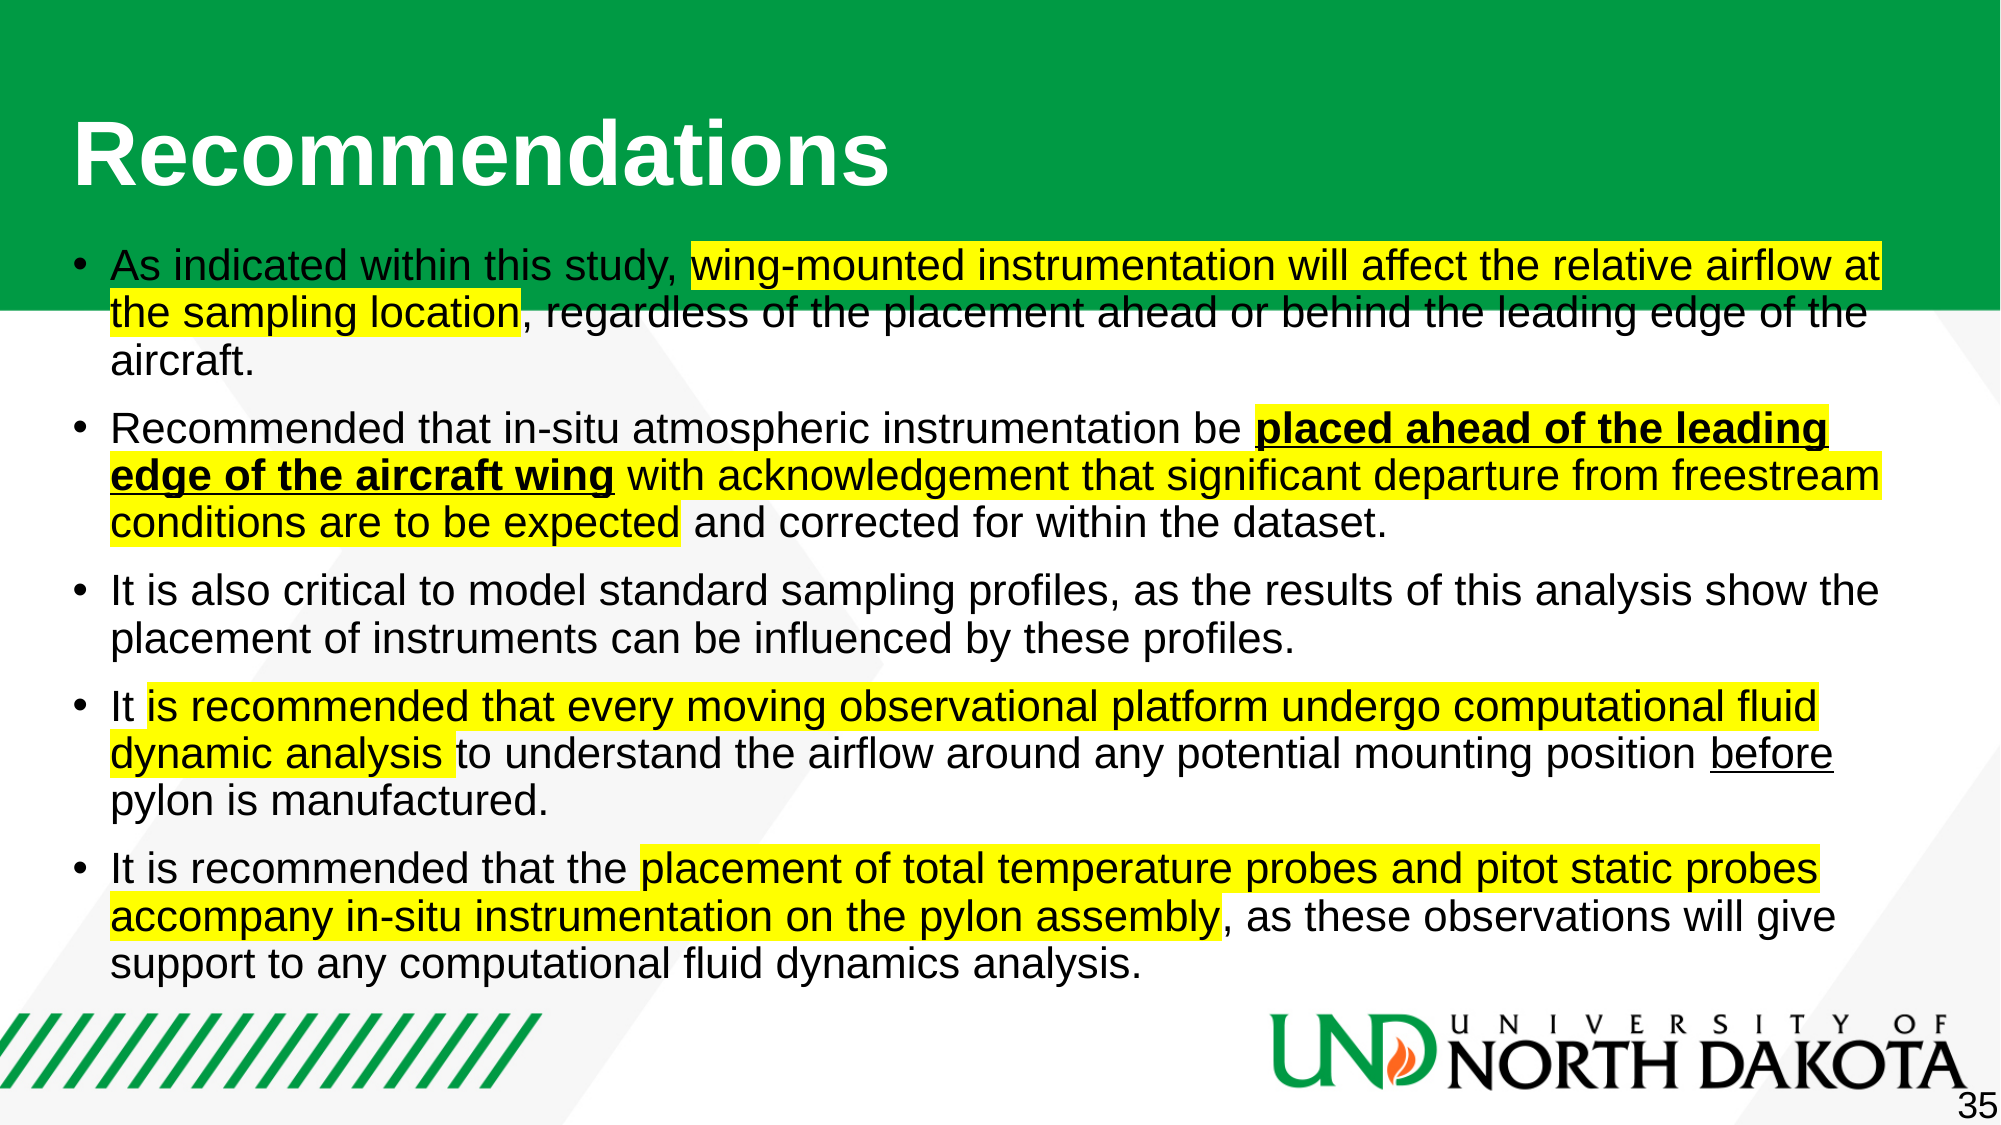

# Recommendations
As indicated within this study, wing-mounted instrumentation will affect the relative airflow at the sampling location, regardless of the placement ahead or behind the leading edge of the aircraft.
Recommended that in-situ atmospheric instrumentation be placed ahead of the leading edge of the aircraft wing with acknowledgement that significant departure from freestream conditions are to be expected and corrected for within the dataset.
It is also critical to model standard sampling profiles, as the results of this analysis show the placement of instruments can be influenced by these profiles.
It is recommended that every moving observational platform undergo computational fluid dynamic analysis to understand the airflow around any potential mounting position before pylon is manufactured.
It is recommended that the placement of total temperature probes and pitot static probes accompany in-situ instrumentation on the pylon assembly, as these observations will give support to any computational fluid dynamics analysis.
35